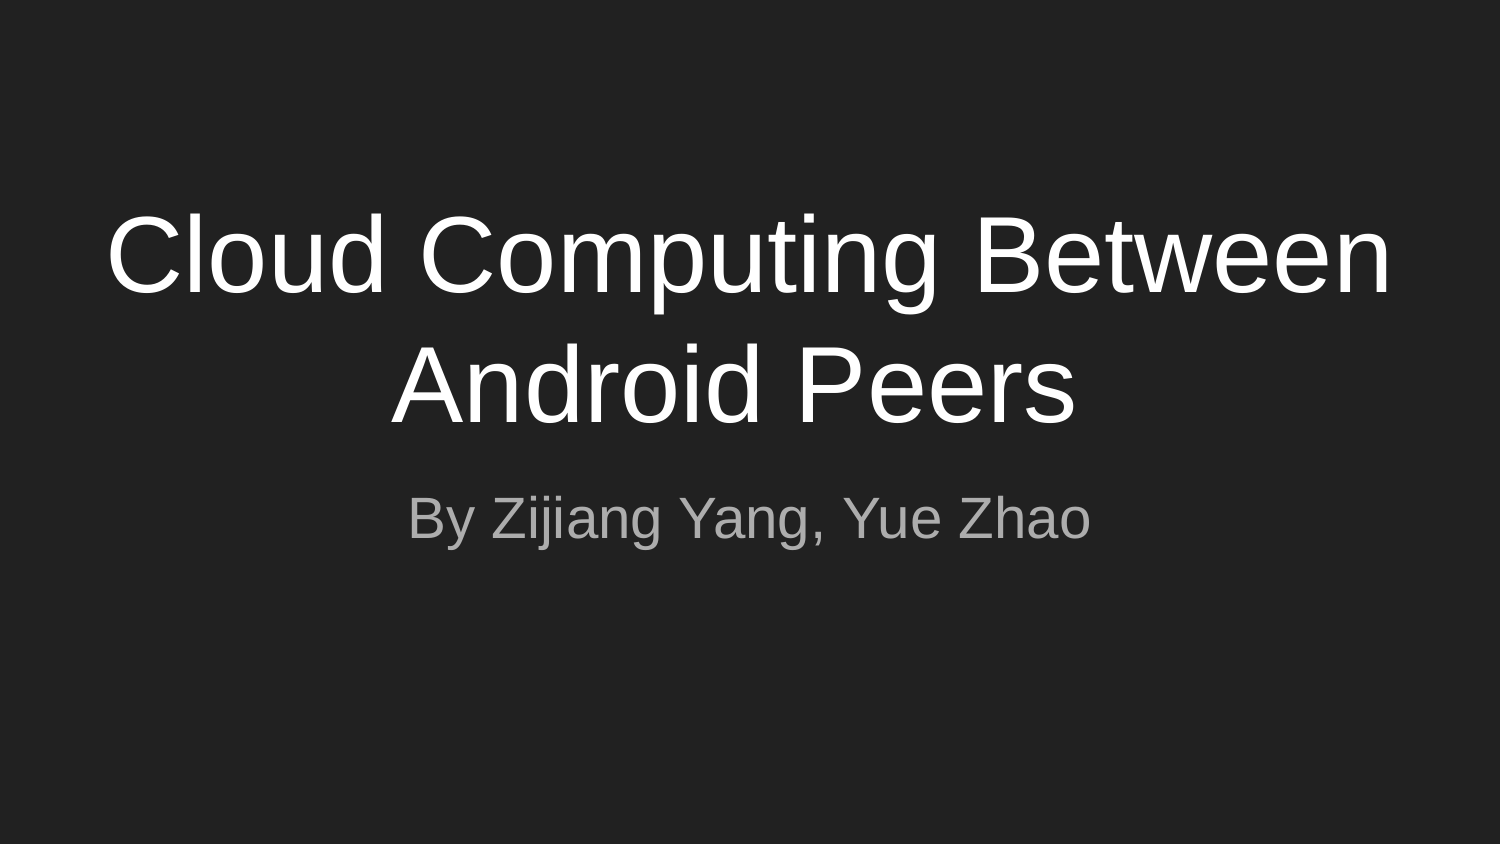

# Cloud Computing Between Android Peers
By Zijiang Yang, Yue Zhao